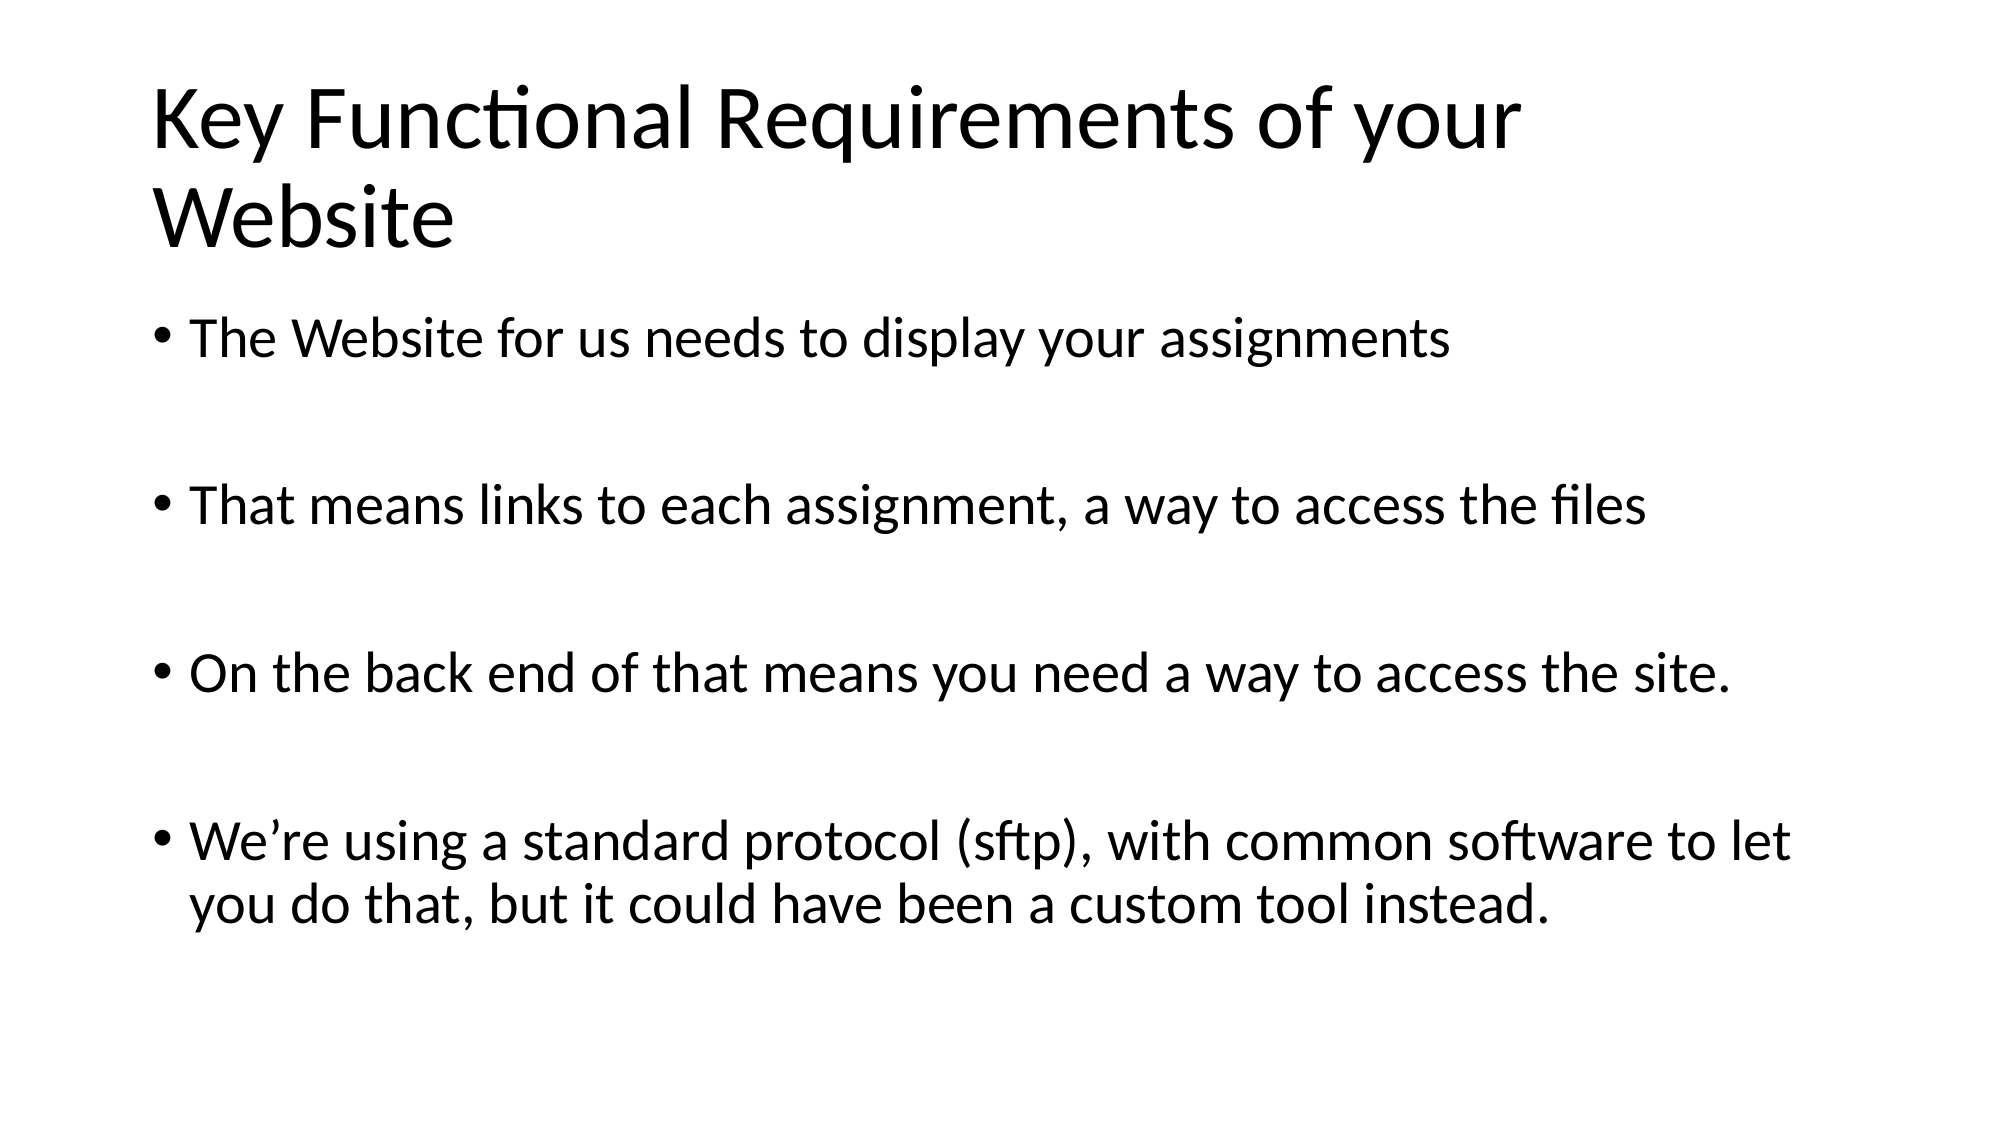

# Key Functional Requirements of your Website
The Website for us needs to display your assignments

That means links to each assignment, a way to access the files

On the back end of that means you need a way to access the site.

We’re using a standard protocol (sftp), with common software to let you do that, but it could have been a custom tool instead.